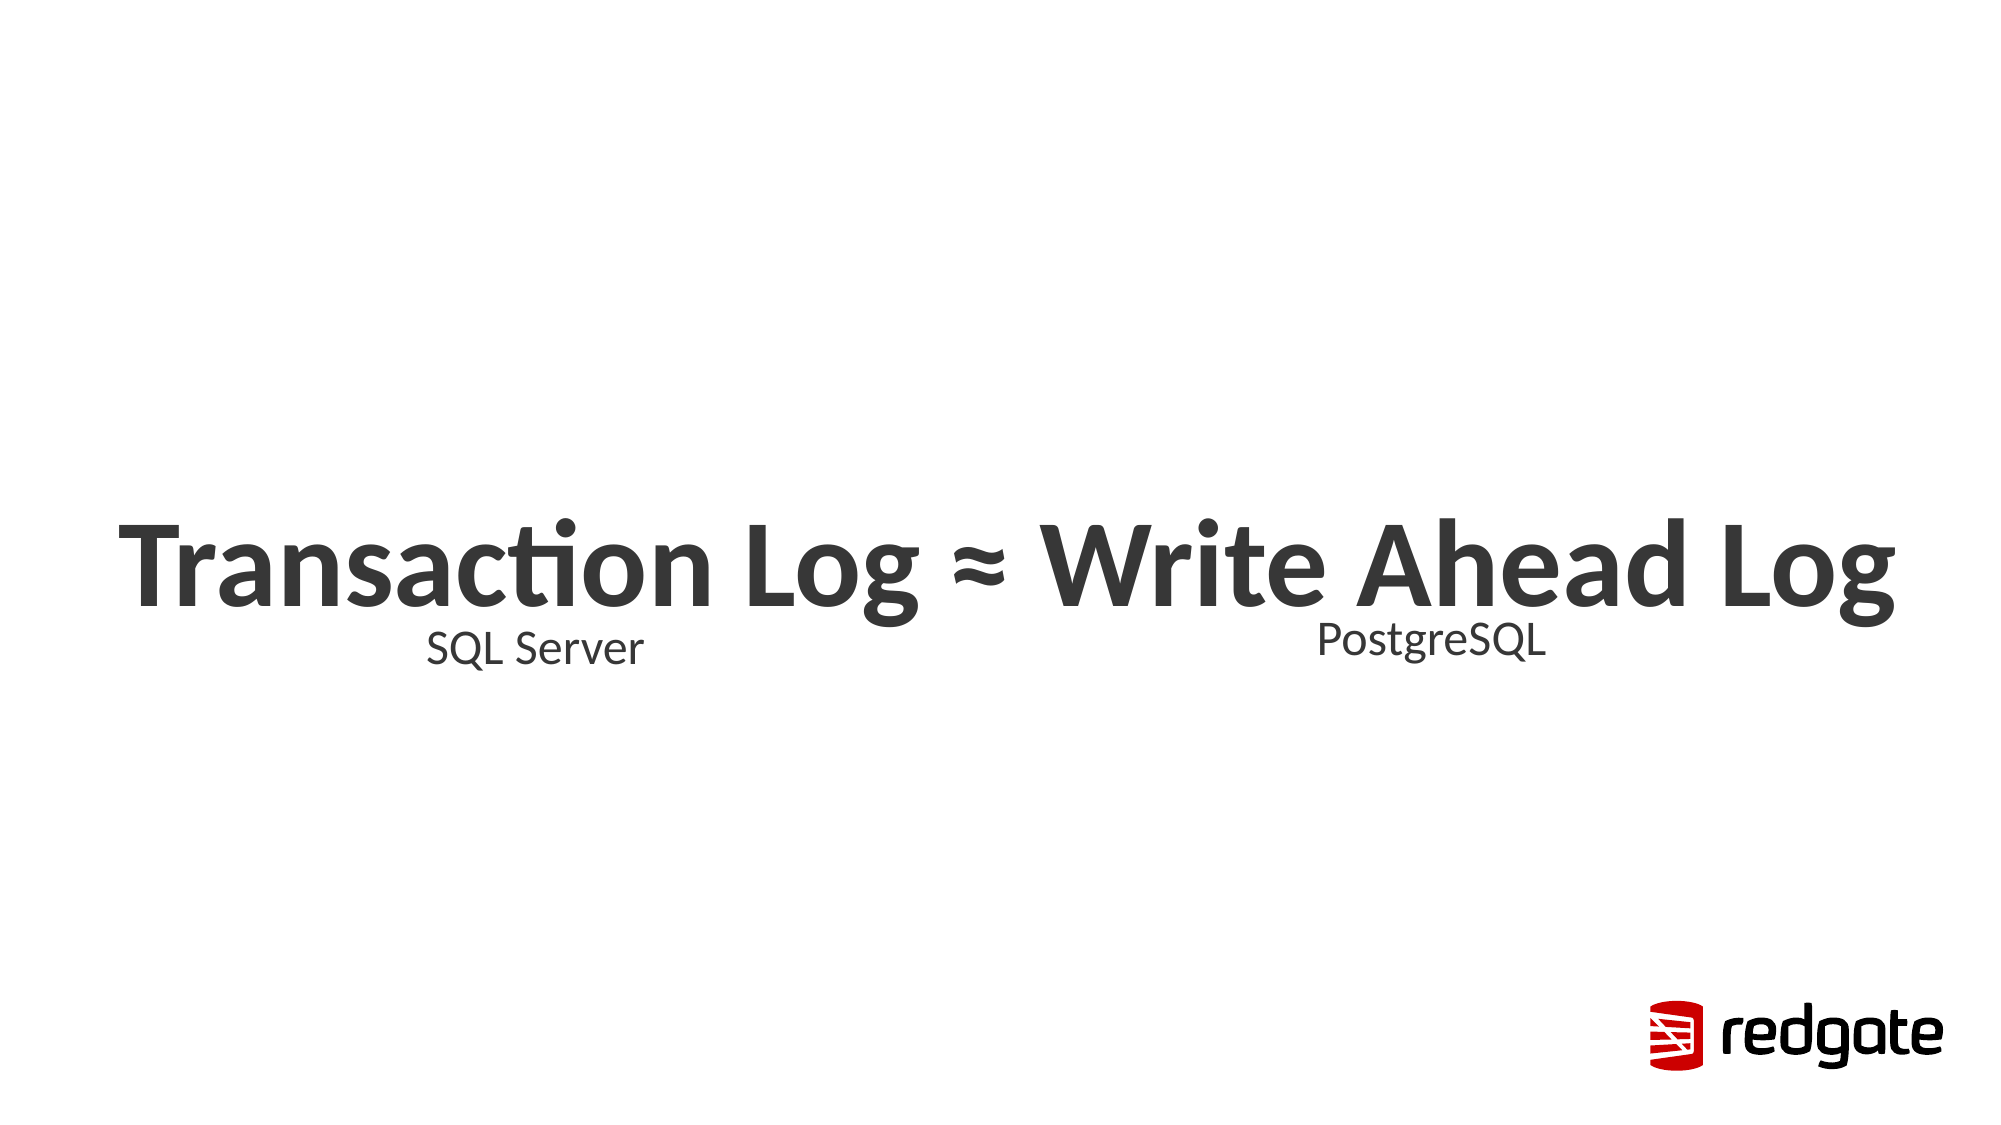

Transaction Log ≈ Write Ahead Log
PostgreSQL
SQL Server